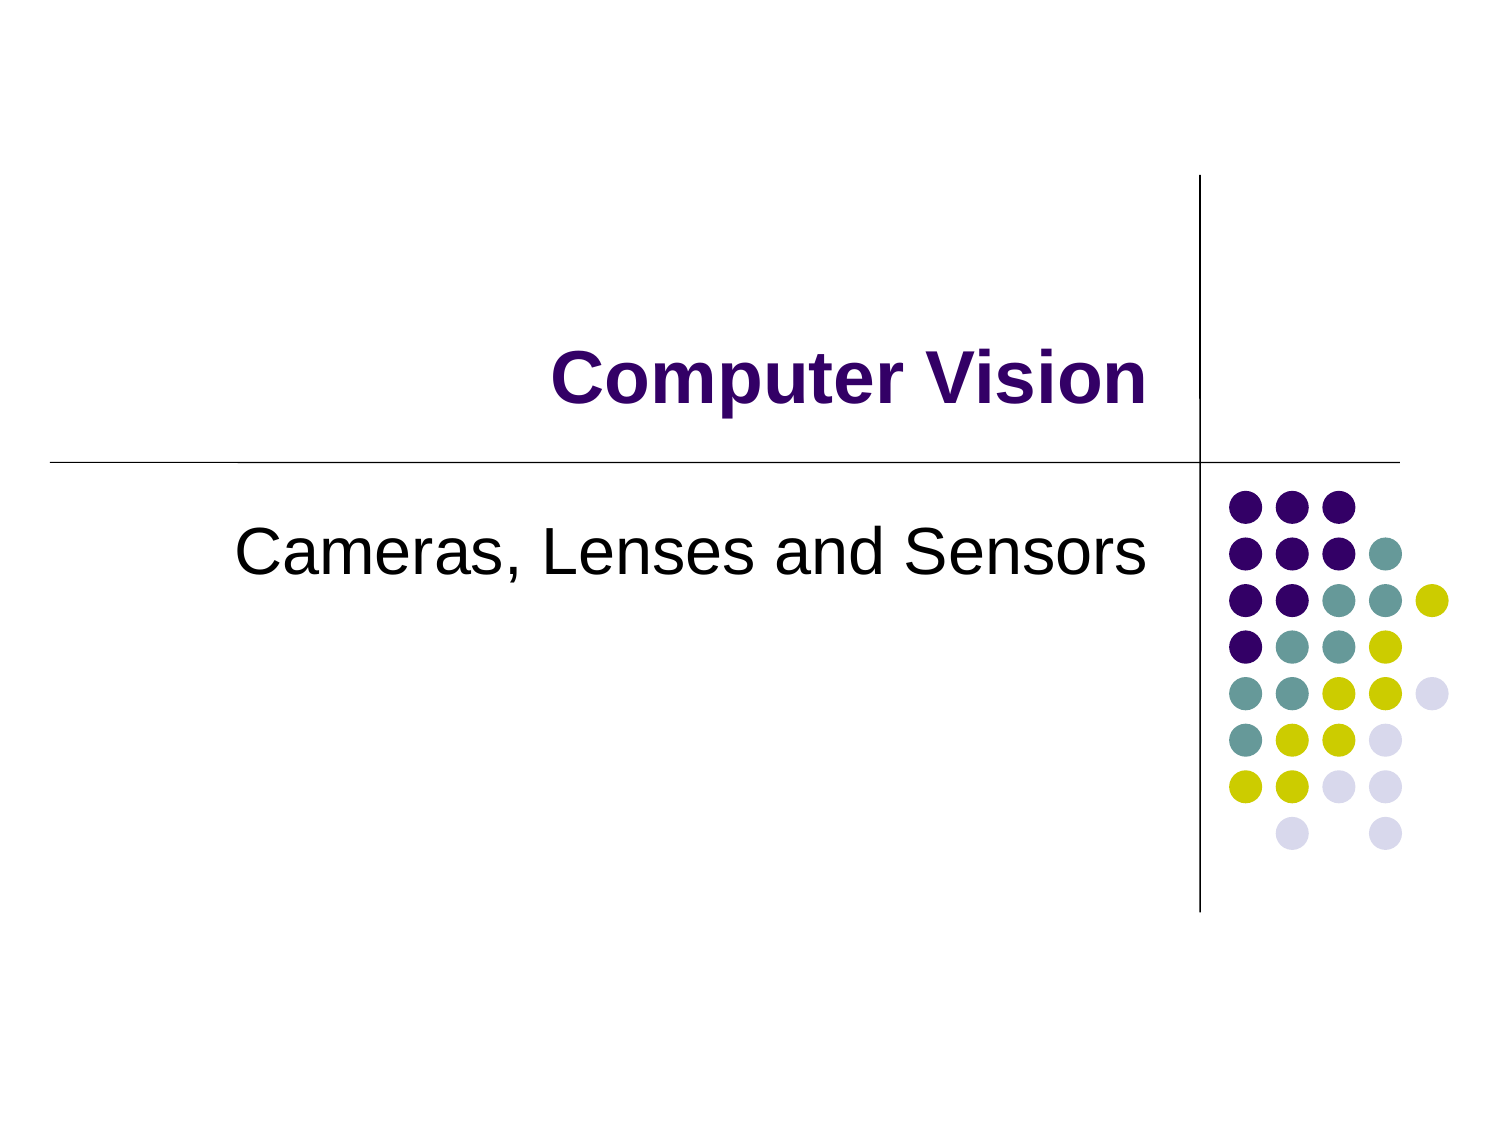

# Computer Vision
Cameras, Lenses and Sensors